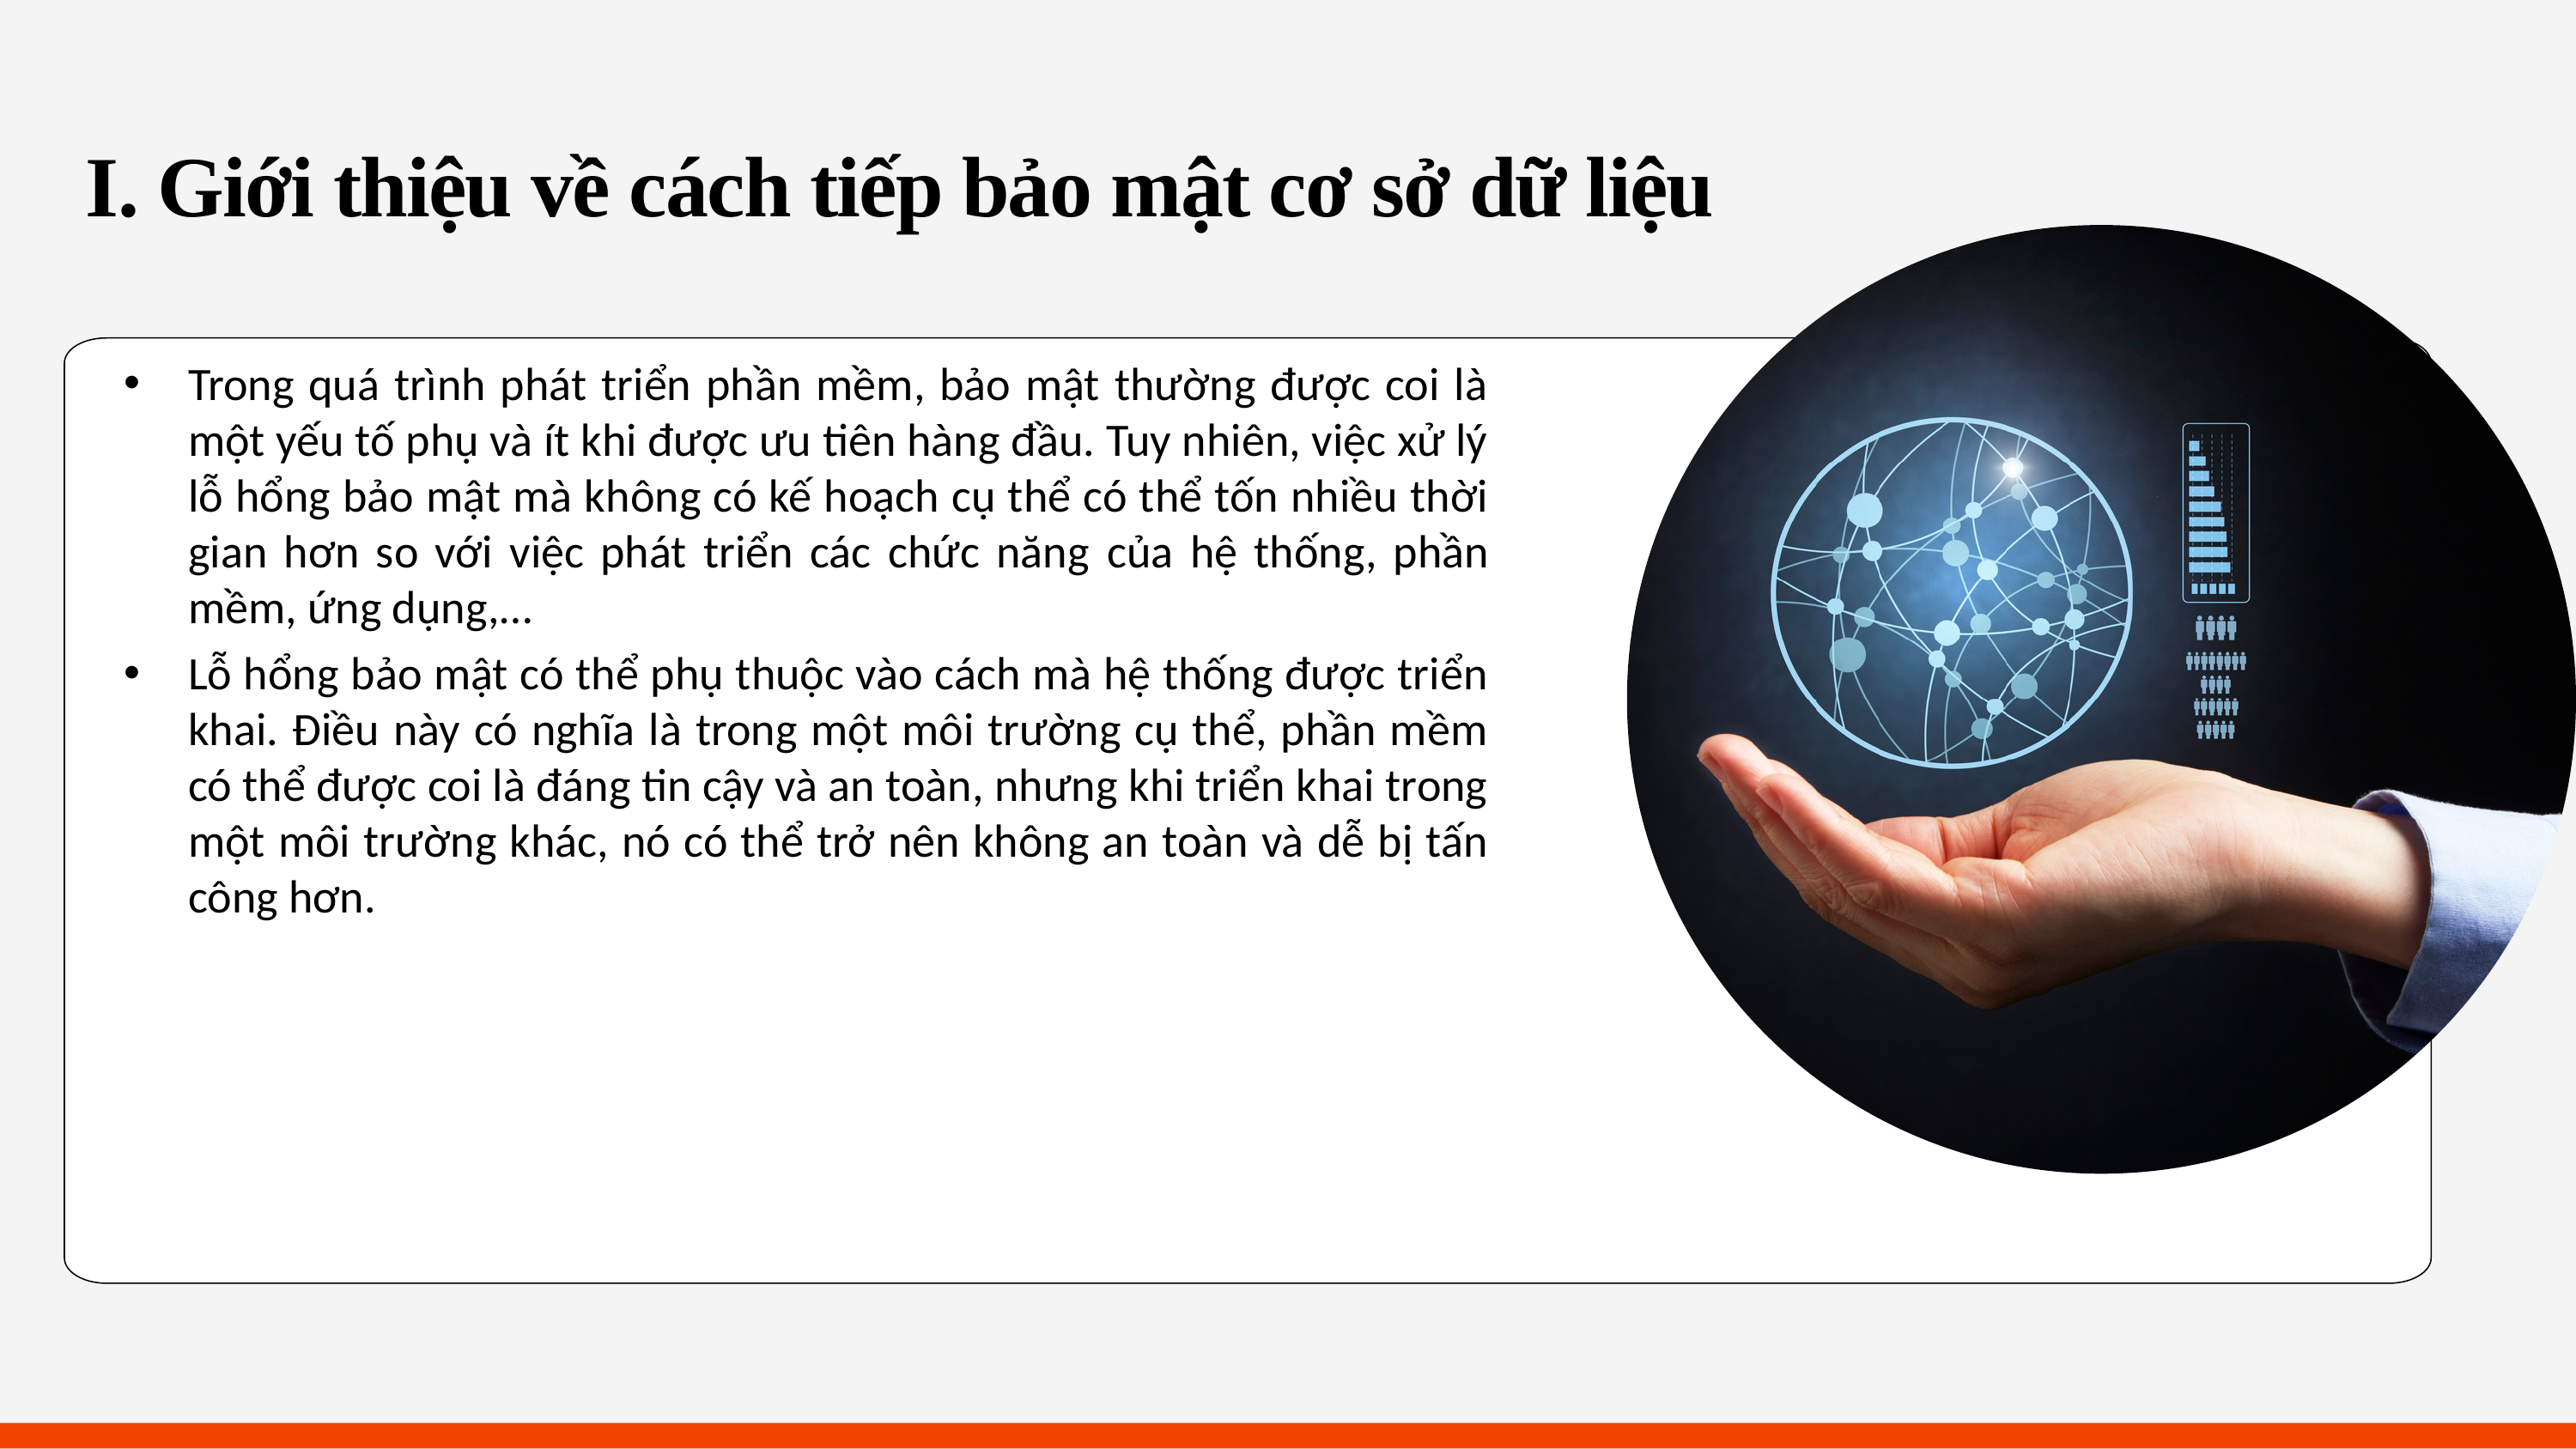

I. Giới thiệu về cách tiếp bảo mật cơ sở dữ liệu

Trong quá trình phát triển phần mềm, bảo mật thường được coi là một yếu tố phụ và ít khi được ưu tiên hàng đầu. Tuy nhiên, việc xử lý lỗ hổng bảo mật mà không có kế hoạch cụ thể có thể tốn nhiều thời gian hơn so với việc phát triển các chức năng của hệ thống, phần mềm, ứng dụng,…
Lỗ hổng bảo mật có thể phụ thuộc vào cách mà hệ thống được triển khai. Điều này có nghĩa là trong một môi trường cụ thể, phần mềm có thể được coi là đáng tin cậy và an toàn, nhưng khi triển khai trong một môi trường khác, nó có thể trở nên không an toàn và dễ bị tấn công hơn.